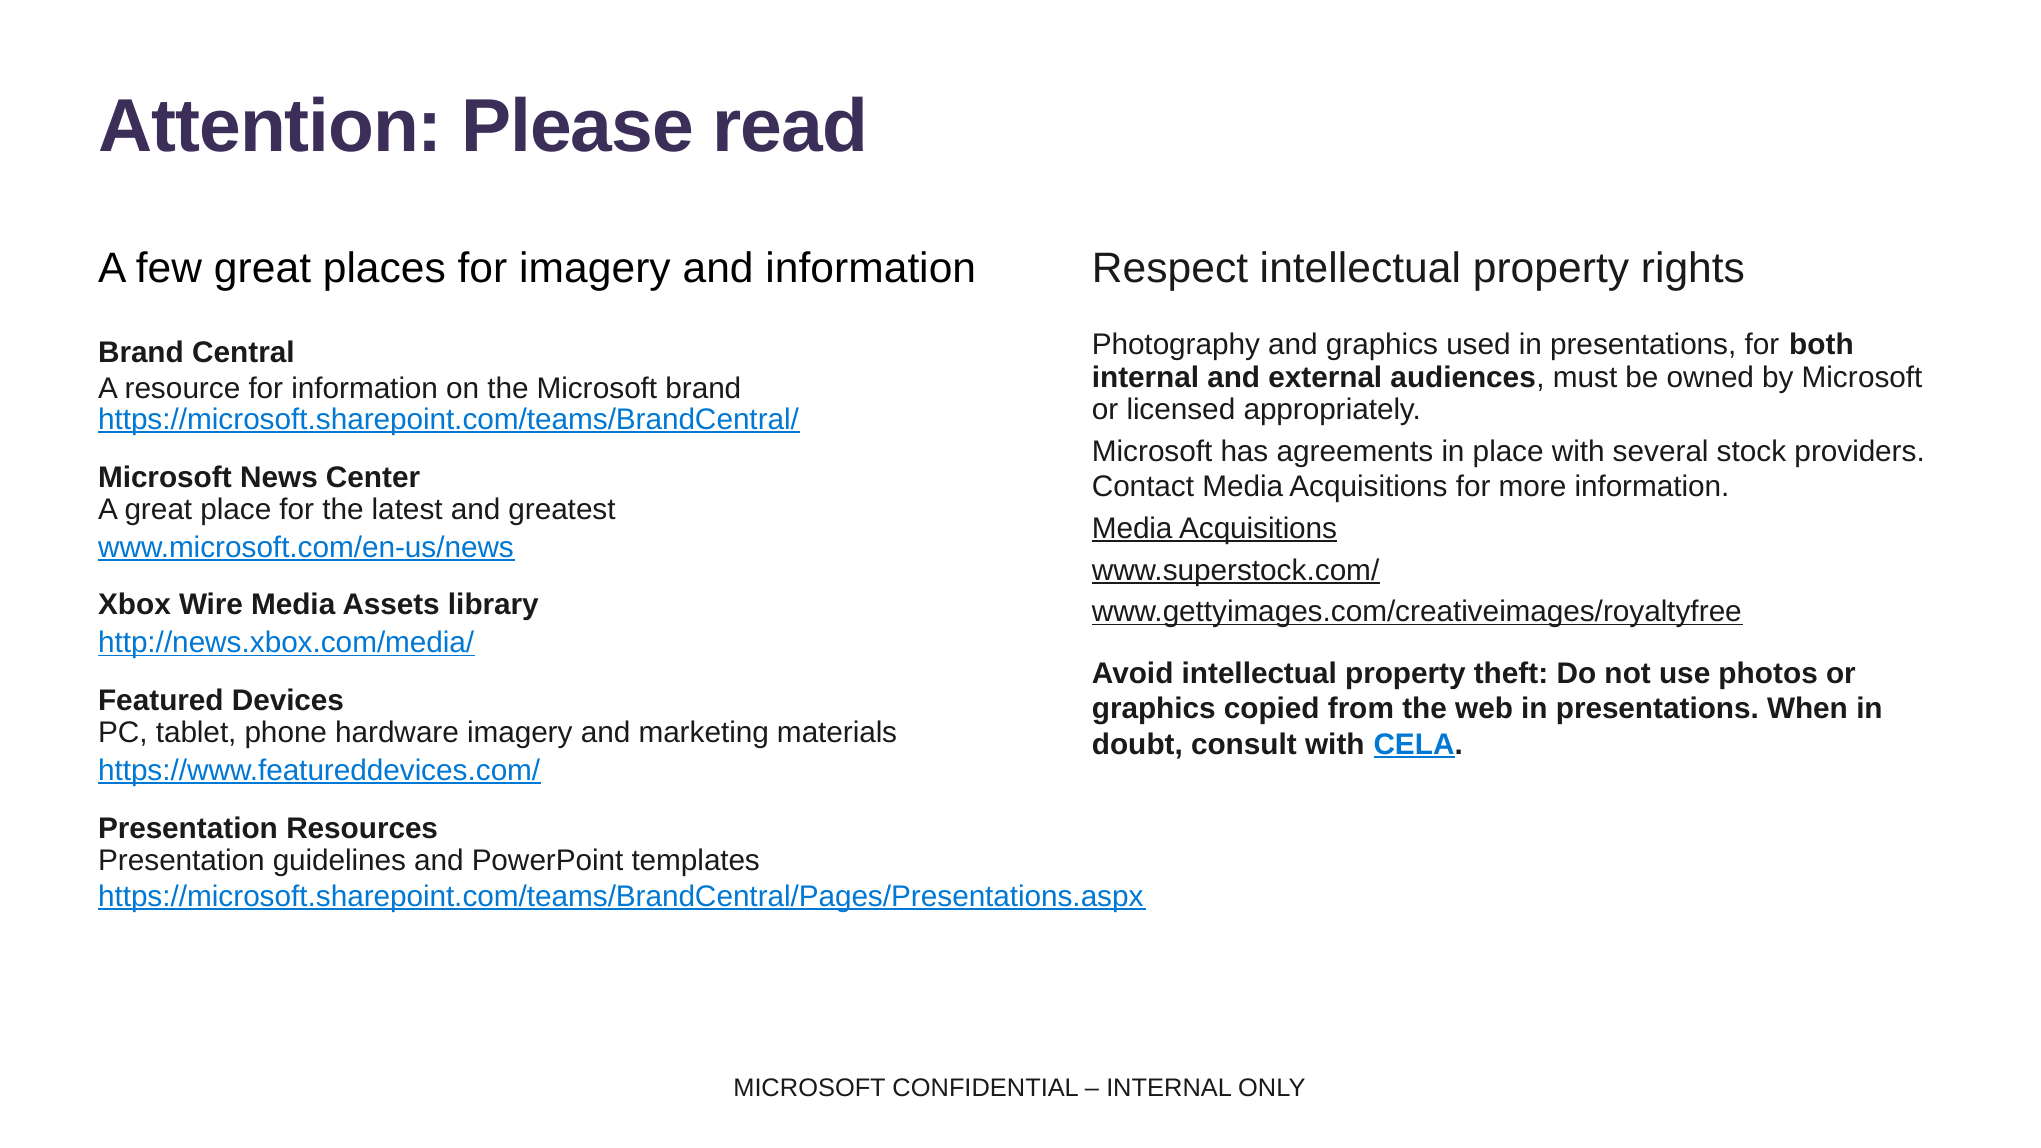

# Attention: Please read
A few great places for imagery and information
Brand Central
A resource for information on the Microsoft brand
https://microsoft.sharepoint.com/teams/BrandCentral/
Microsoft News Center
A great place for the latest and greatest
www.microsoft.com/en-us/news
Xbox Wire Media Assets library
http://news.xbox.com/media/
Featured Devices
PC, tablet, phone hardware imagery and marketing materials
https://www.featureddevices.com/
Presentation Resources
Presentation guidelines and PowerPoint templates
https://microsoft.sharepoint.com/teams/BrandCentral/Pages/Presentations.aspx
Respect intellectual property rights
Photography and graphics used in presentations, for both internal and external audiences, must be owned by Microsoft or licensed appropriately.
Microsoft has agreements in place with several stock providers. Contact Media Acquisitions for more information.
Media Acquisitions
www.superstock.com/
www.gettyimages.com/creativeimages/royaltyfree
Avoid intellectual property theft: Do not use photos or graphics copied from the web in presentations. When in doubt, consult with CELA.

MICROSOFT CONFIDENTIAL – INTERNAL ONLY